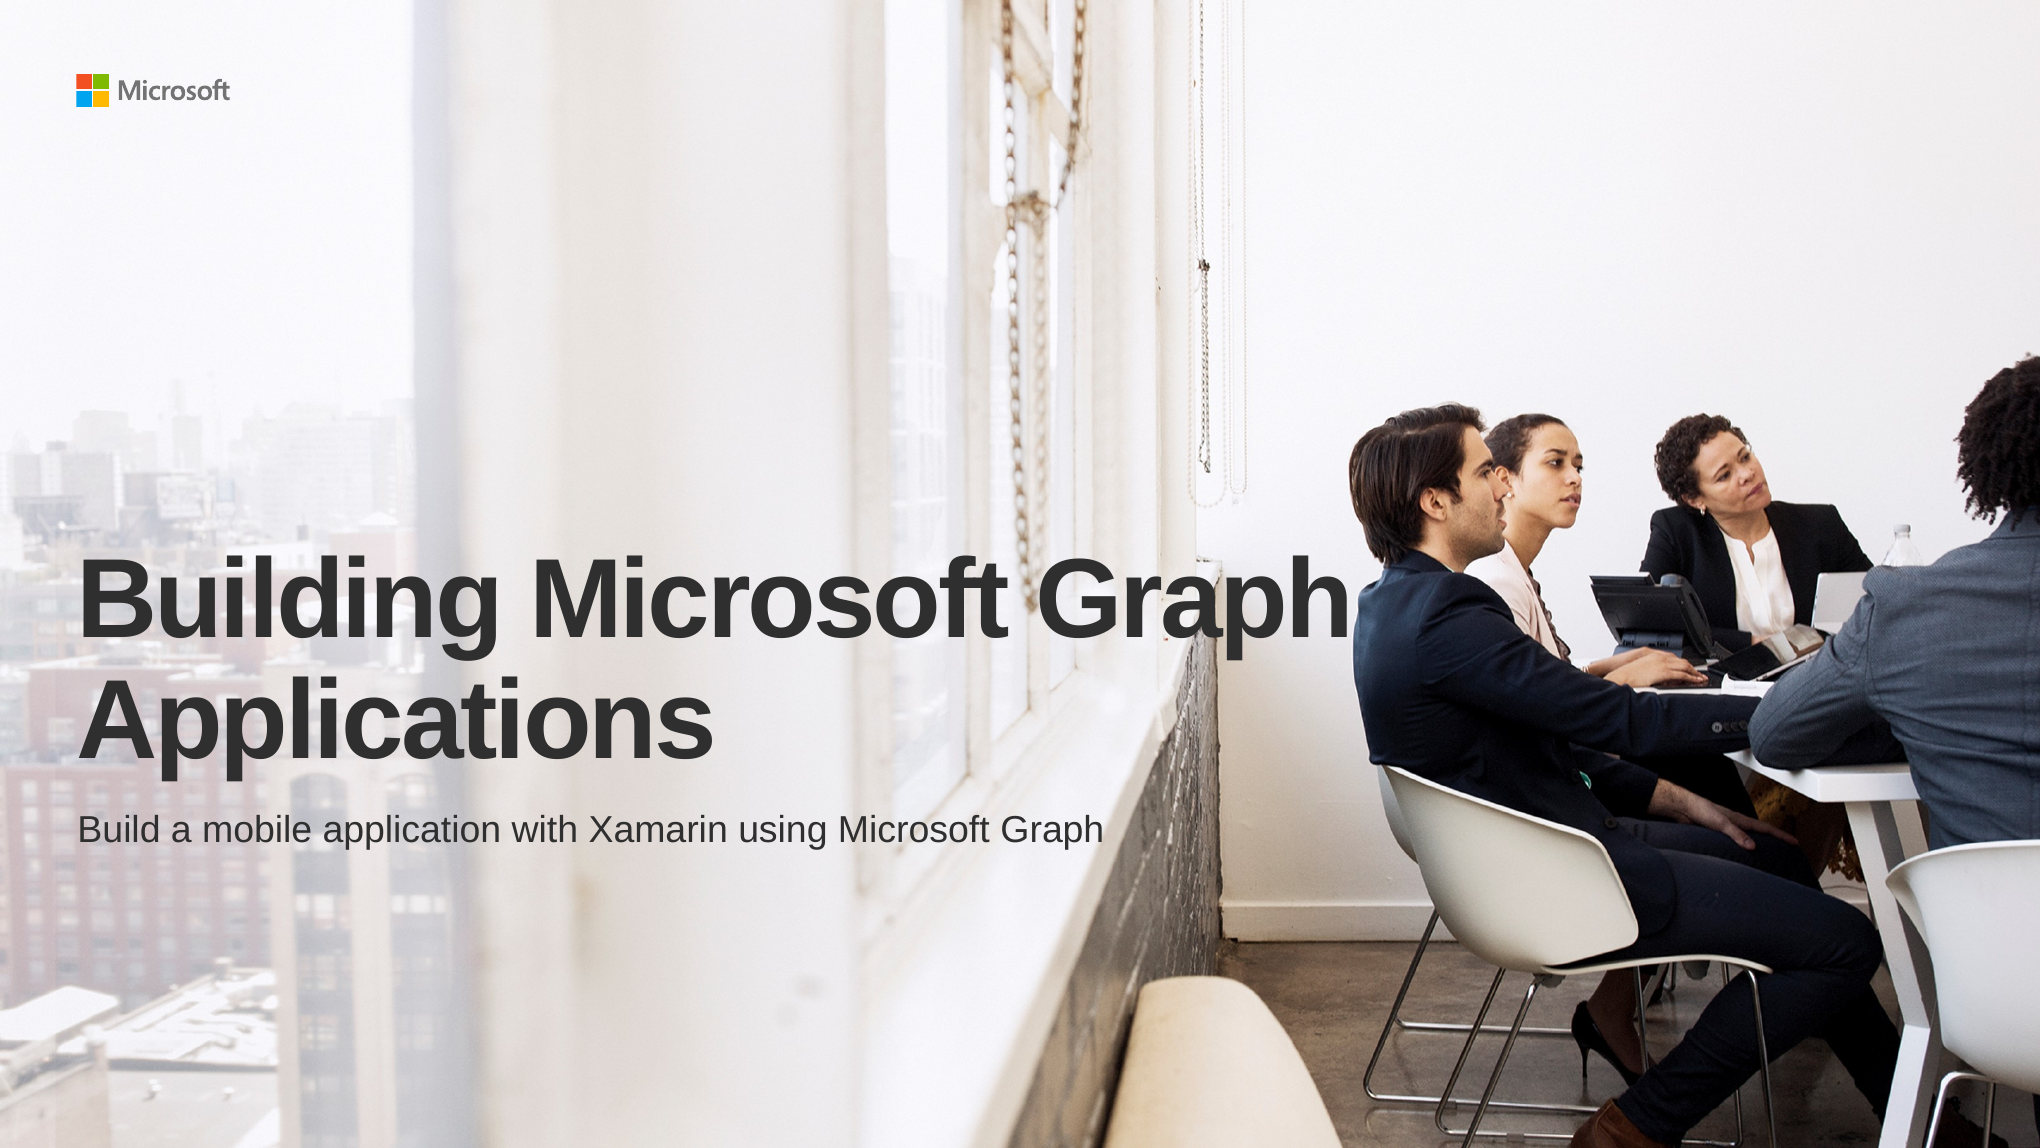

# Building Microsoft Graph Applications
Build a mobile application with Xamarin using Microsoft Graph